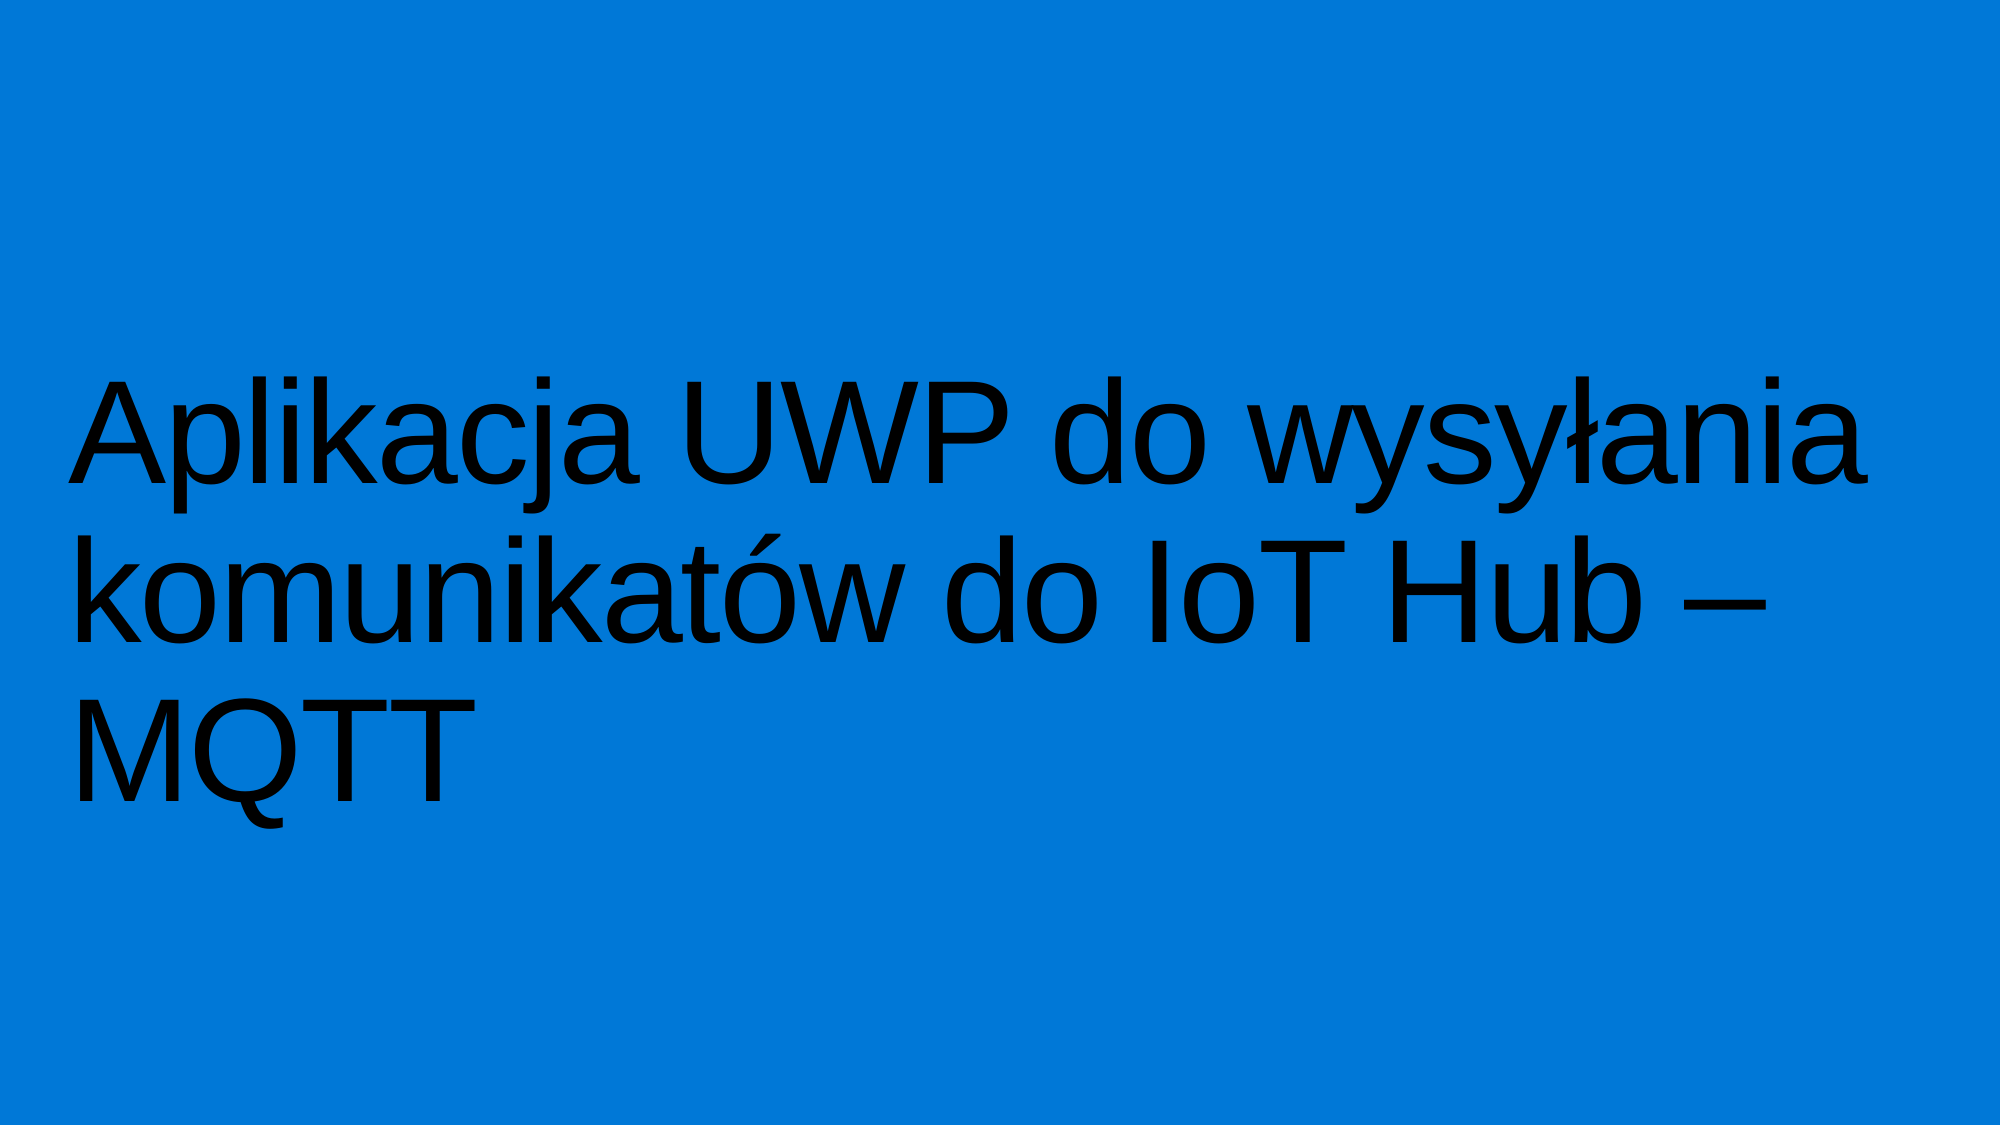

# Aplikacja UWP do wysyłania komunikatów do IoT Hub – MQTT